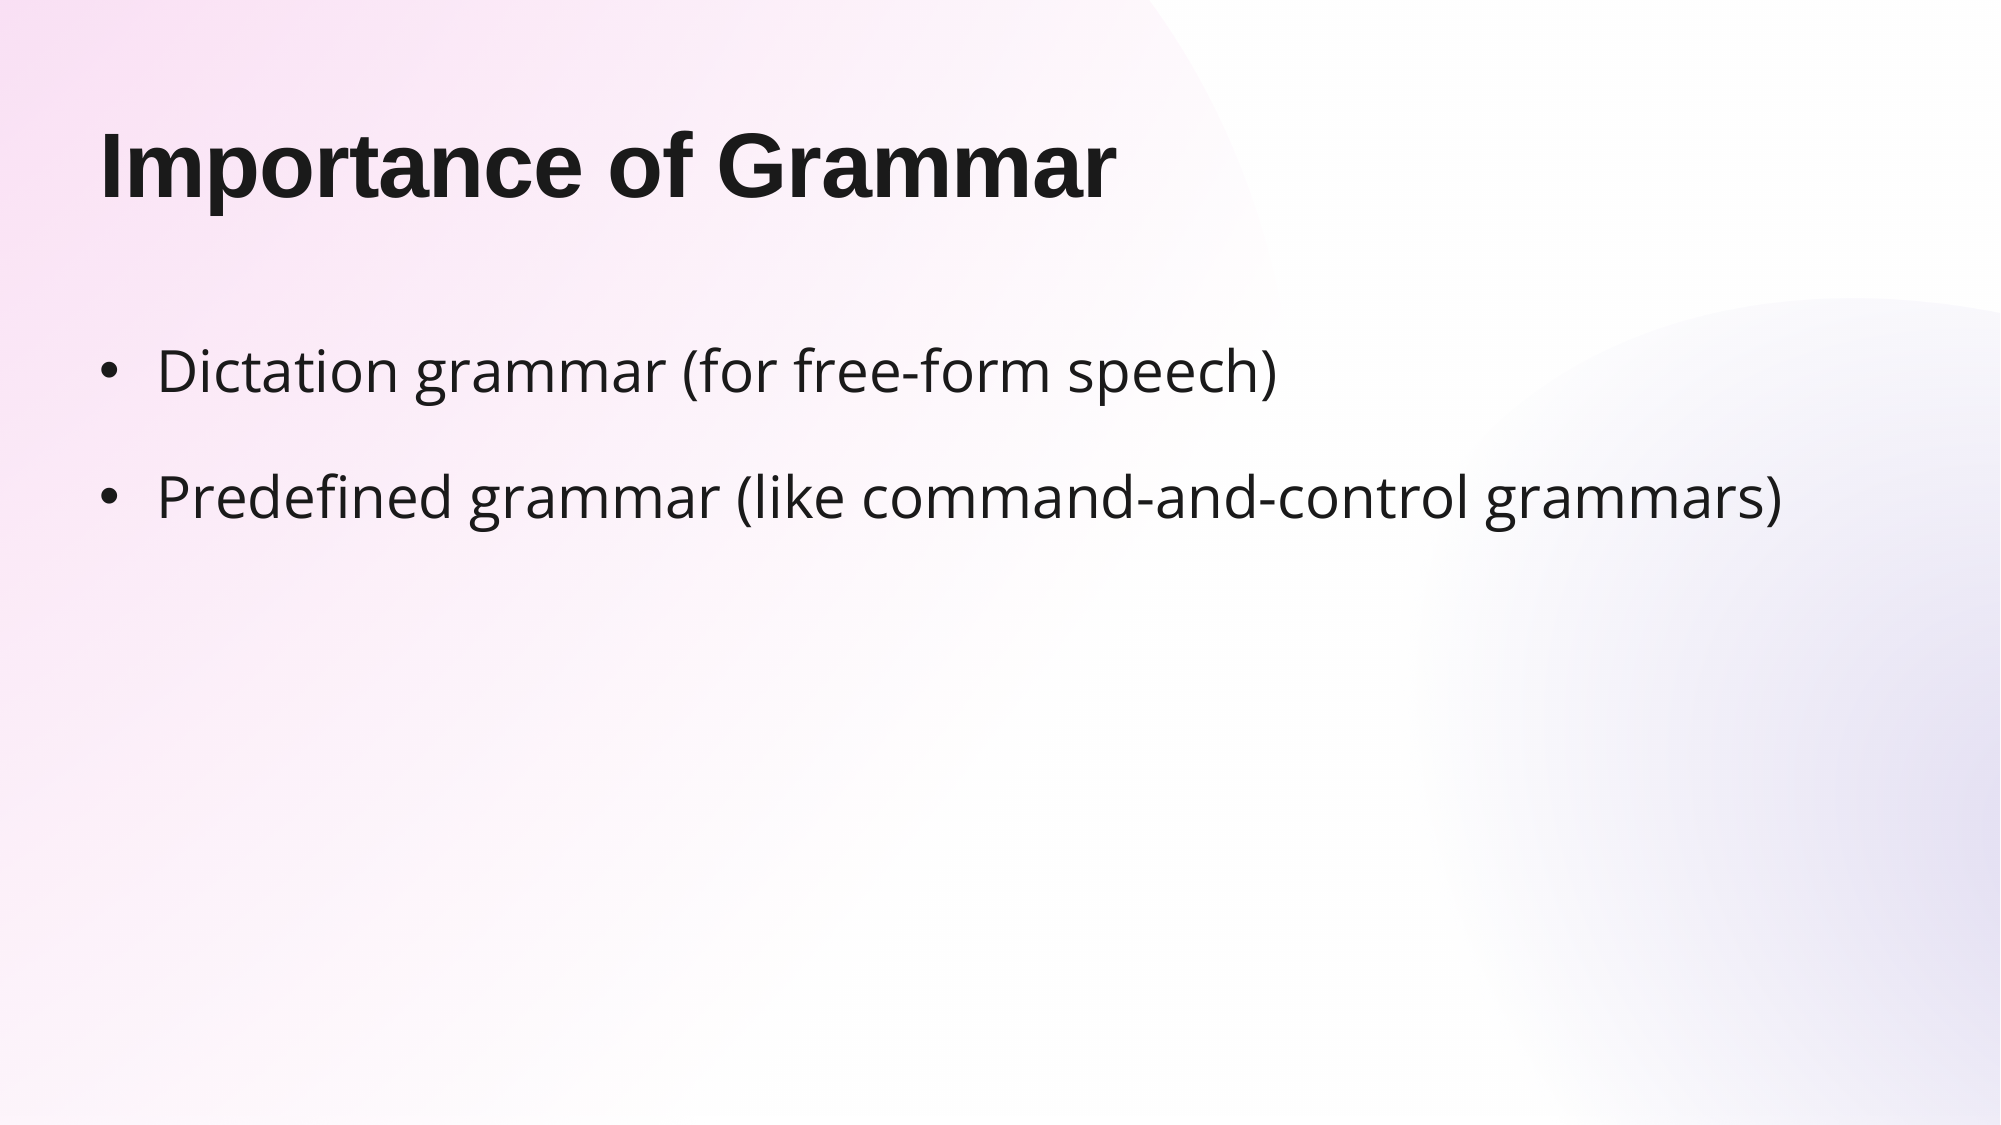

# Importance of Grammar
Dictation grammar (for free-form speech)
Predefined grammar (like command-and-control grammars)